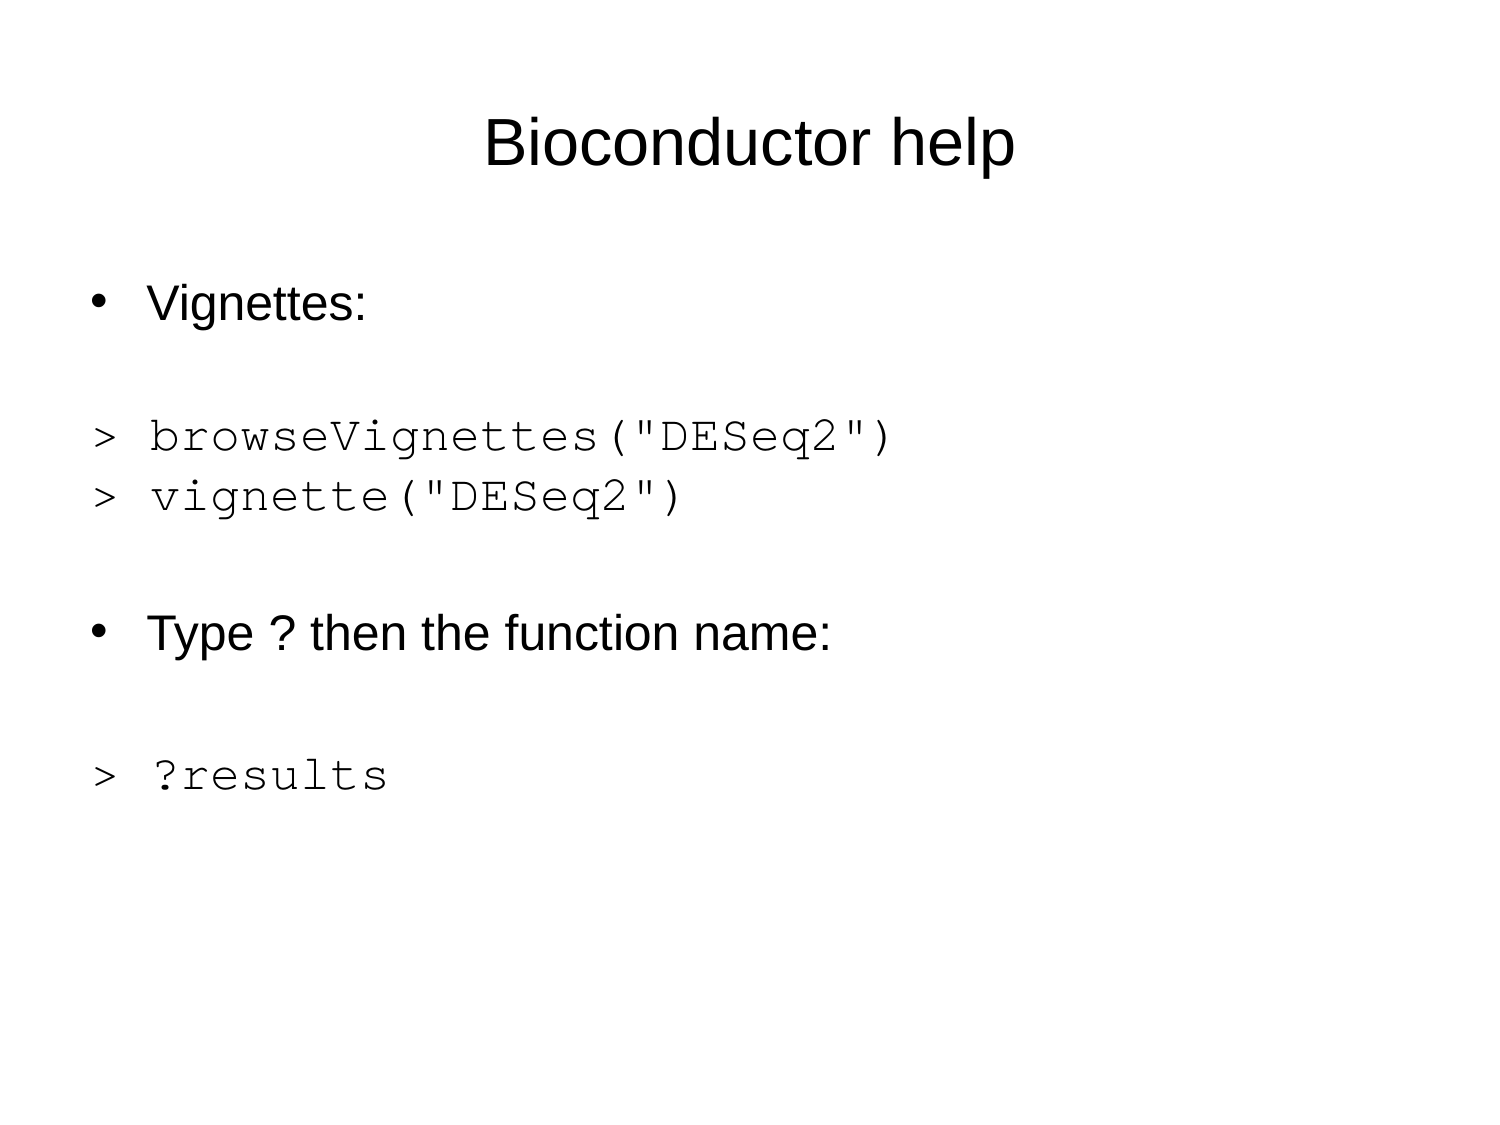

# Bioconductor help
Vignettes:
> browseVignettes("DESeq2")
> vignette("DESeq2")

Type ? then the function name:

> ?results